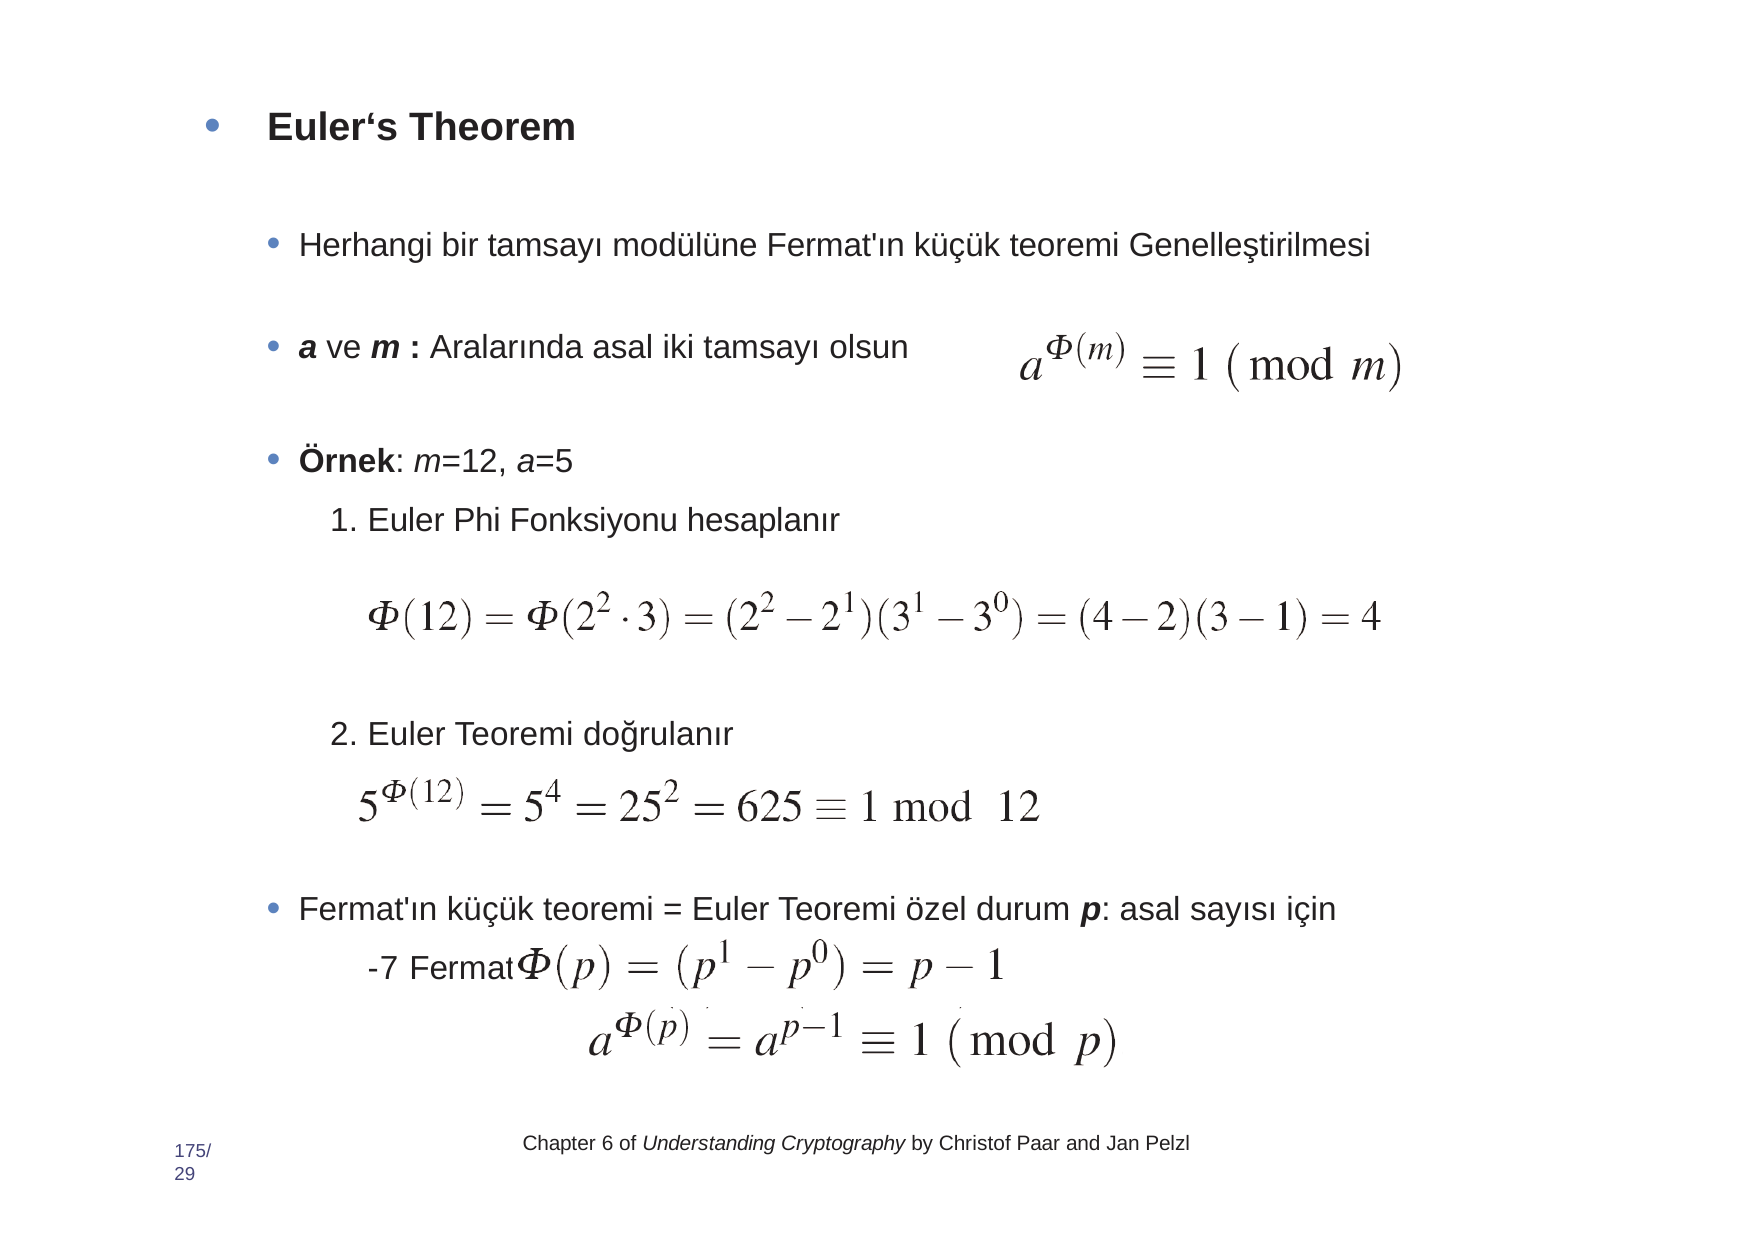

Euler‘s Theorem
Herhangi bir tamsayı modülüne Fermat'ın küçük teoremi Genelleştirilmesi

a ve m : Aralarında asal iki tamsayı olsun

Örnek: m=12, a=5

Euler Phi Fonksiyonu hesaplanır

2. Euler Teoremi doğrulanır

Fermat'ın küçük teoremi = Euler Teoremi özel durum p: asal sayısı için

-7 Fermat:

Chapter 6 of Understanding Cryptography by Christof Paar and Jan Pelzl
175/29